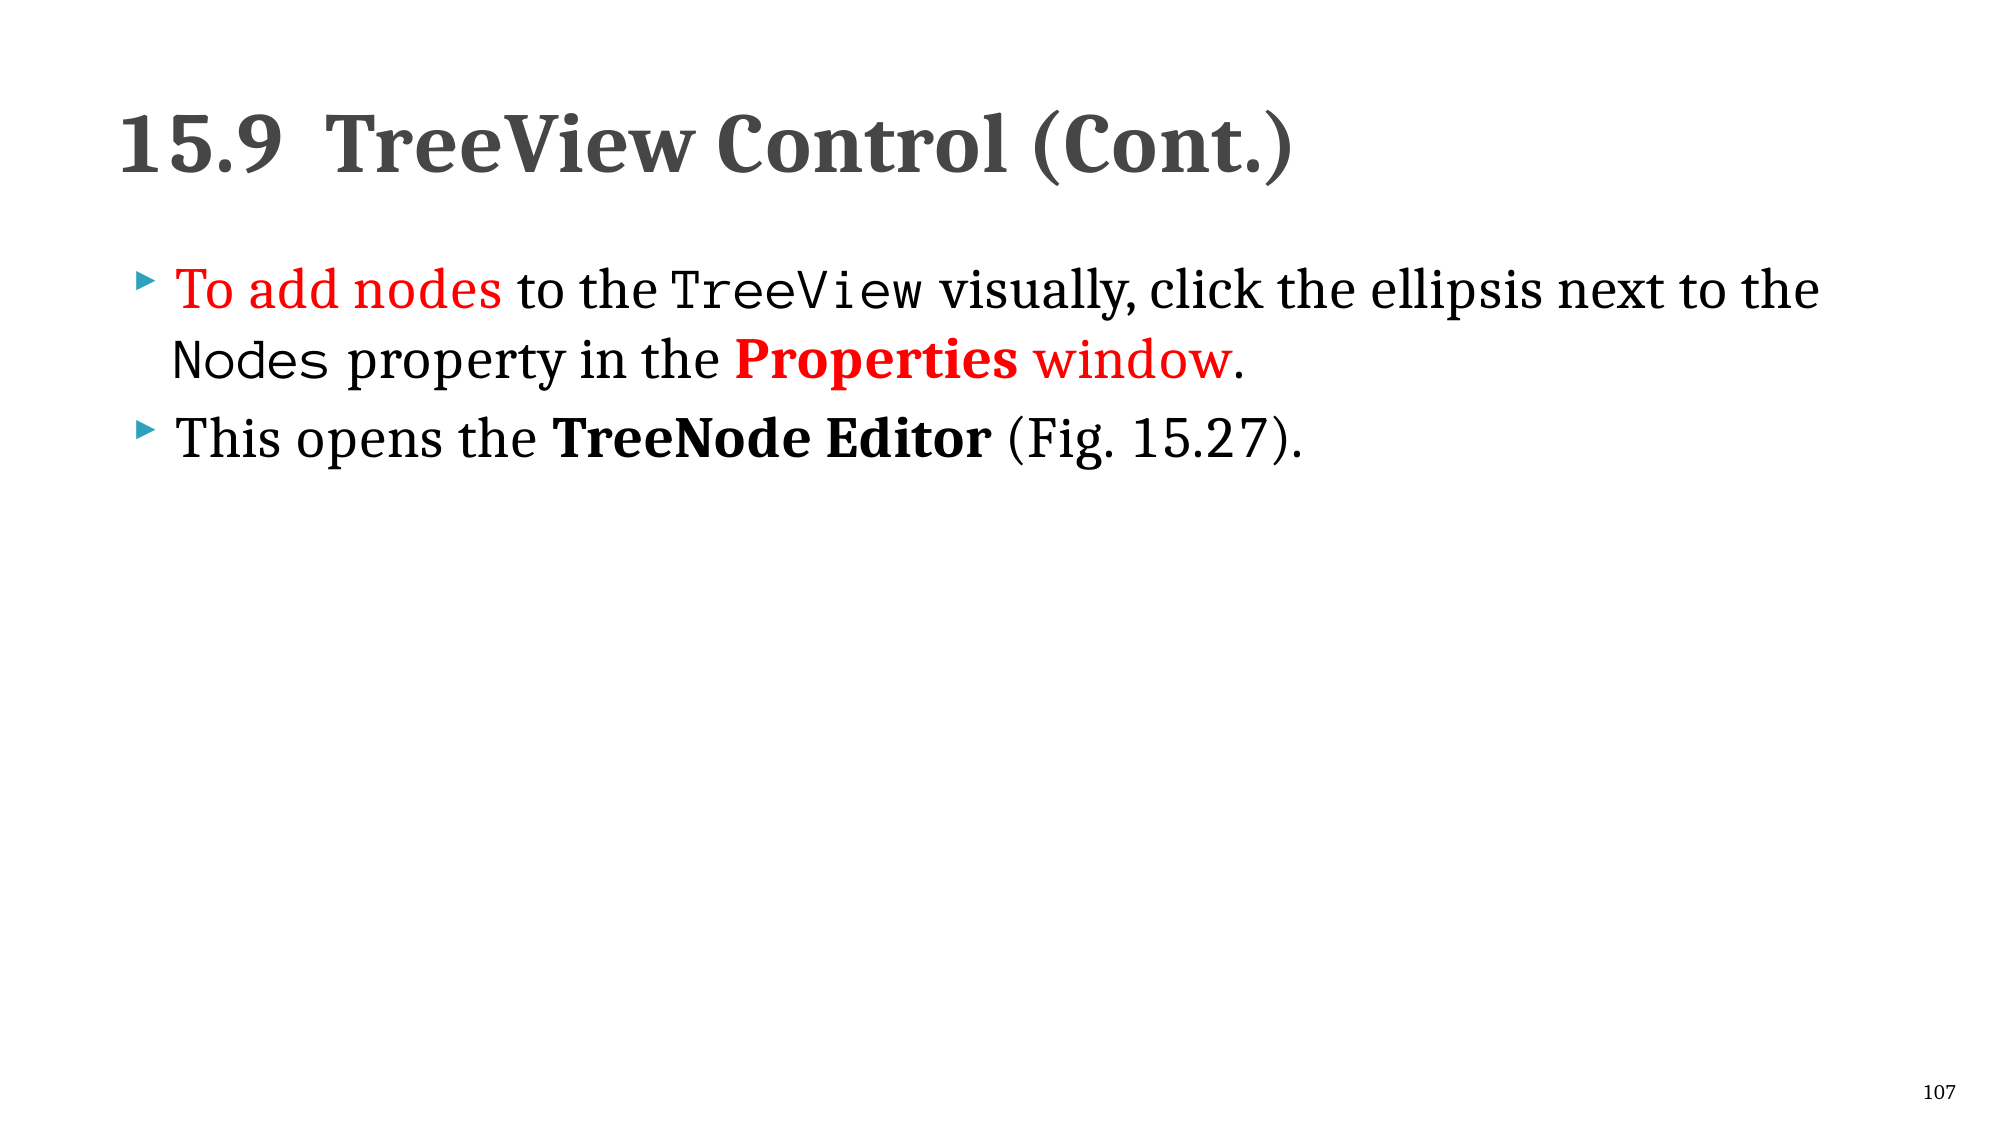

# 15.9  TreeView Control (Cont.)
To add nodes to the TreeView visually, click the ellipsis next to the Nodes property in the Properties window.
This opens the TreeNode Editor (Fig. 15.27).
107